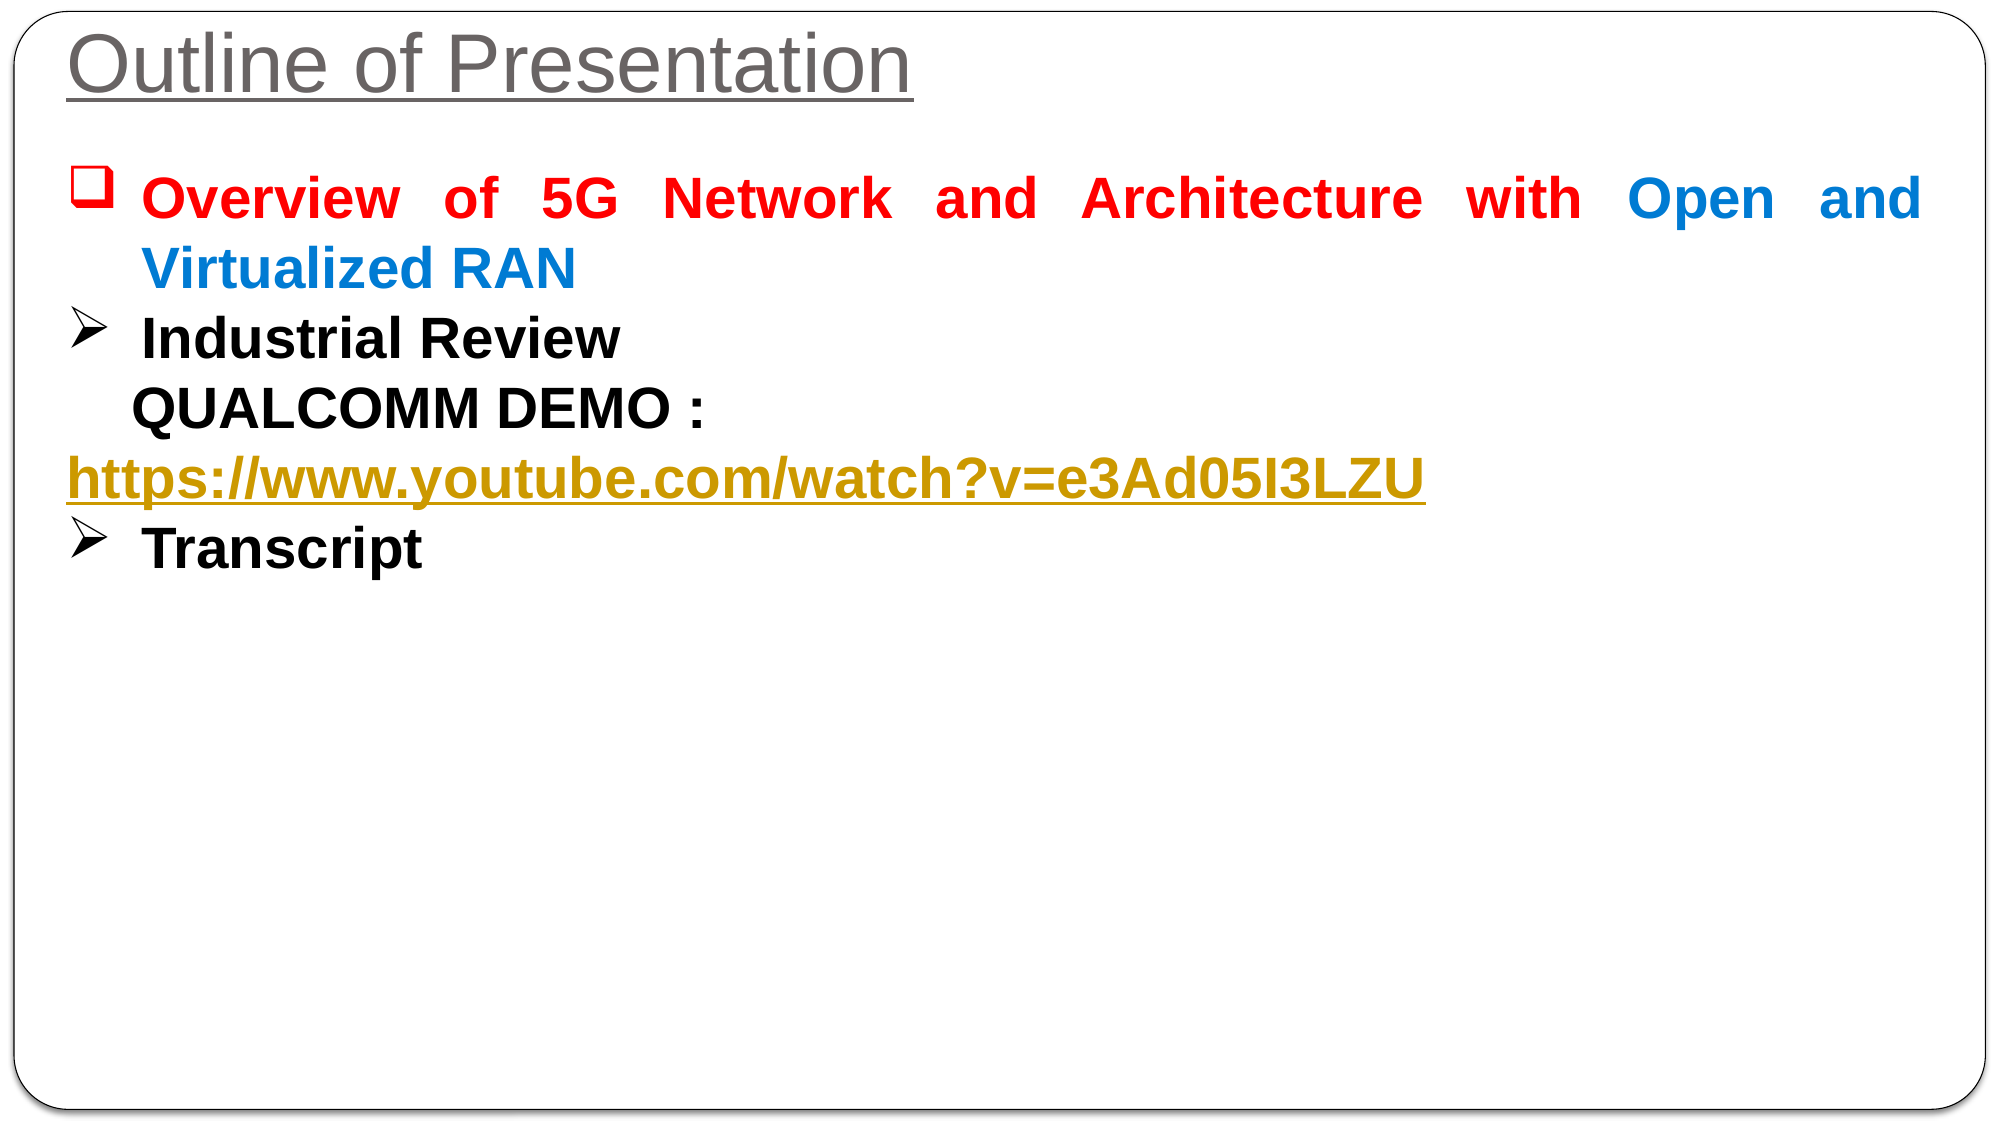

# Outline of Presentation
Overview of 5G Network and Architecture with Open and Virtualized RAN
Industrial Review
    QUALCOMM DEMO :     https://www.youtube.com/watch?v=e3Ad05I3LZU
Transcript

Detailed 5G Architecture